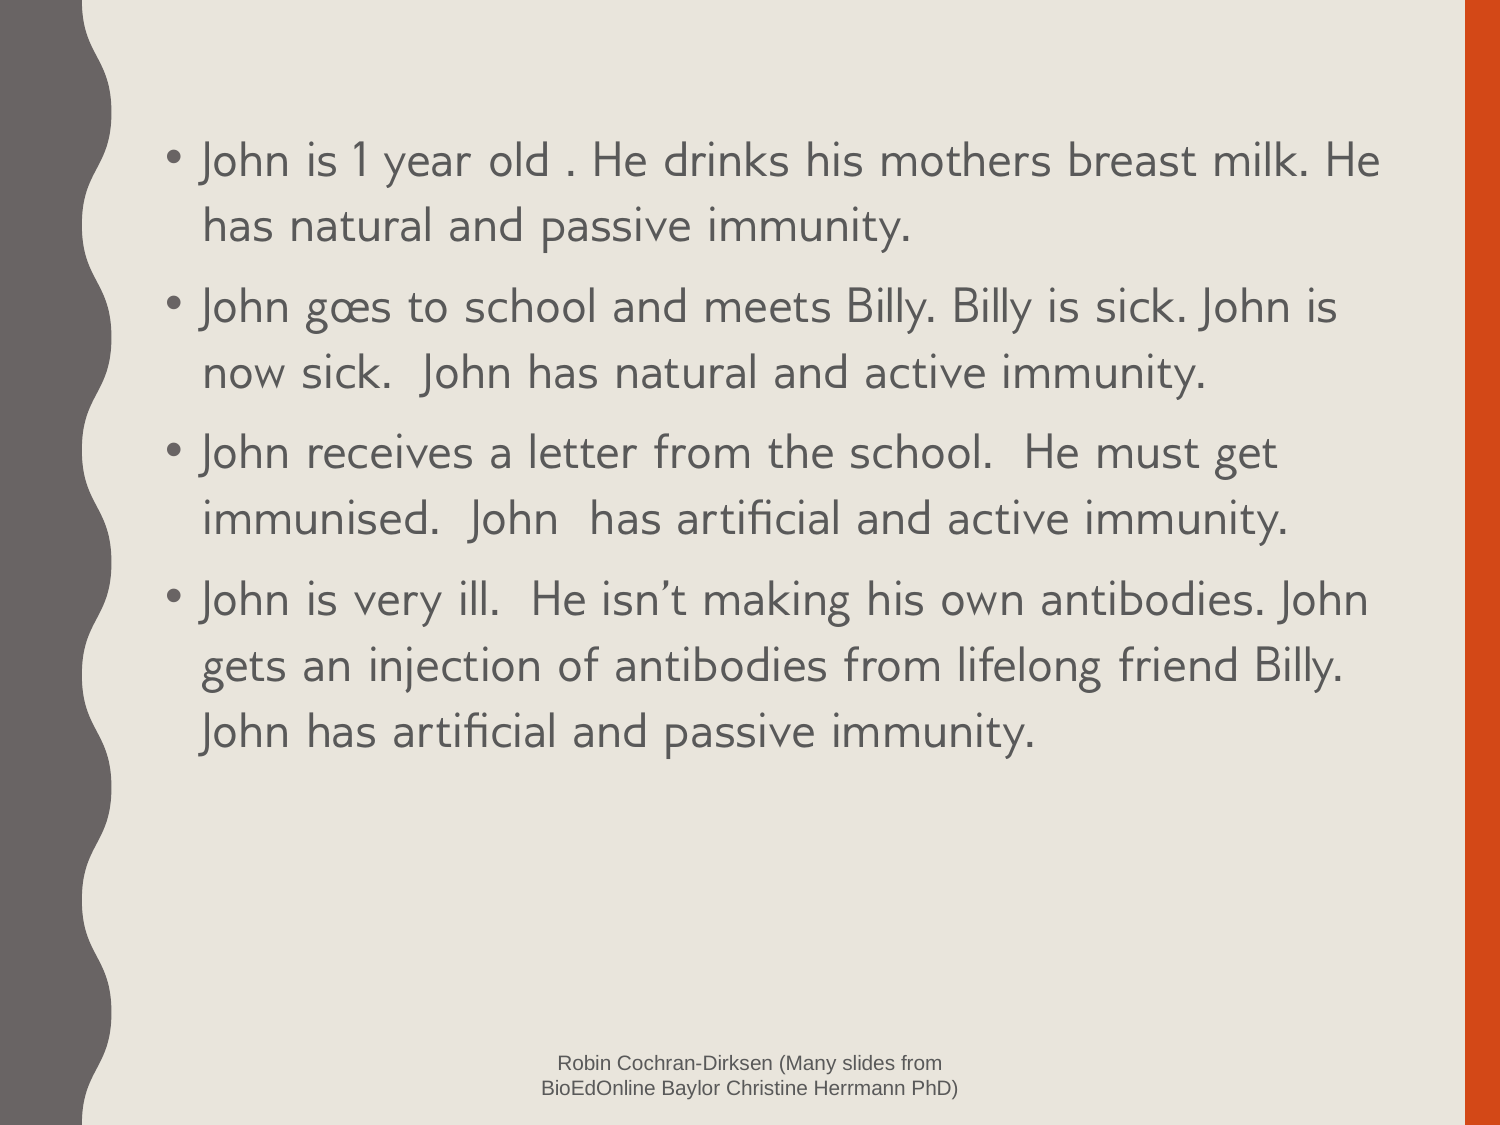

John is 1 year old . He drinks his mothers breast milk. He has natural and passive immunity.
John goes to school and meets Billy. Billy is sick. John is now sick.  John has natural and active immunity.
John receives a letter from the school.  He must get immunised.  John  has artificial and active immunity.
John is very ill.  He isn’t making his own antibodies. John gets an injection of antibodies from lifelong friend Billy.  John has artificial and passive immunity.
Robin Cochran-Dirksen (Many slides from BioEdOnline Baylor Christine Herrmann PhD)